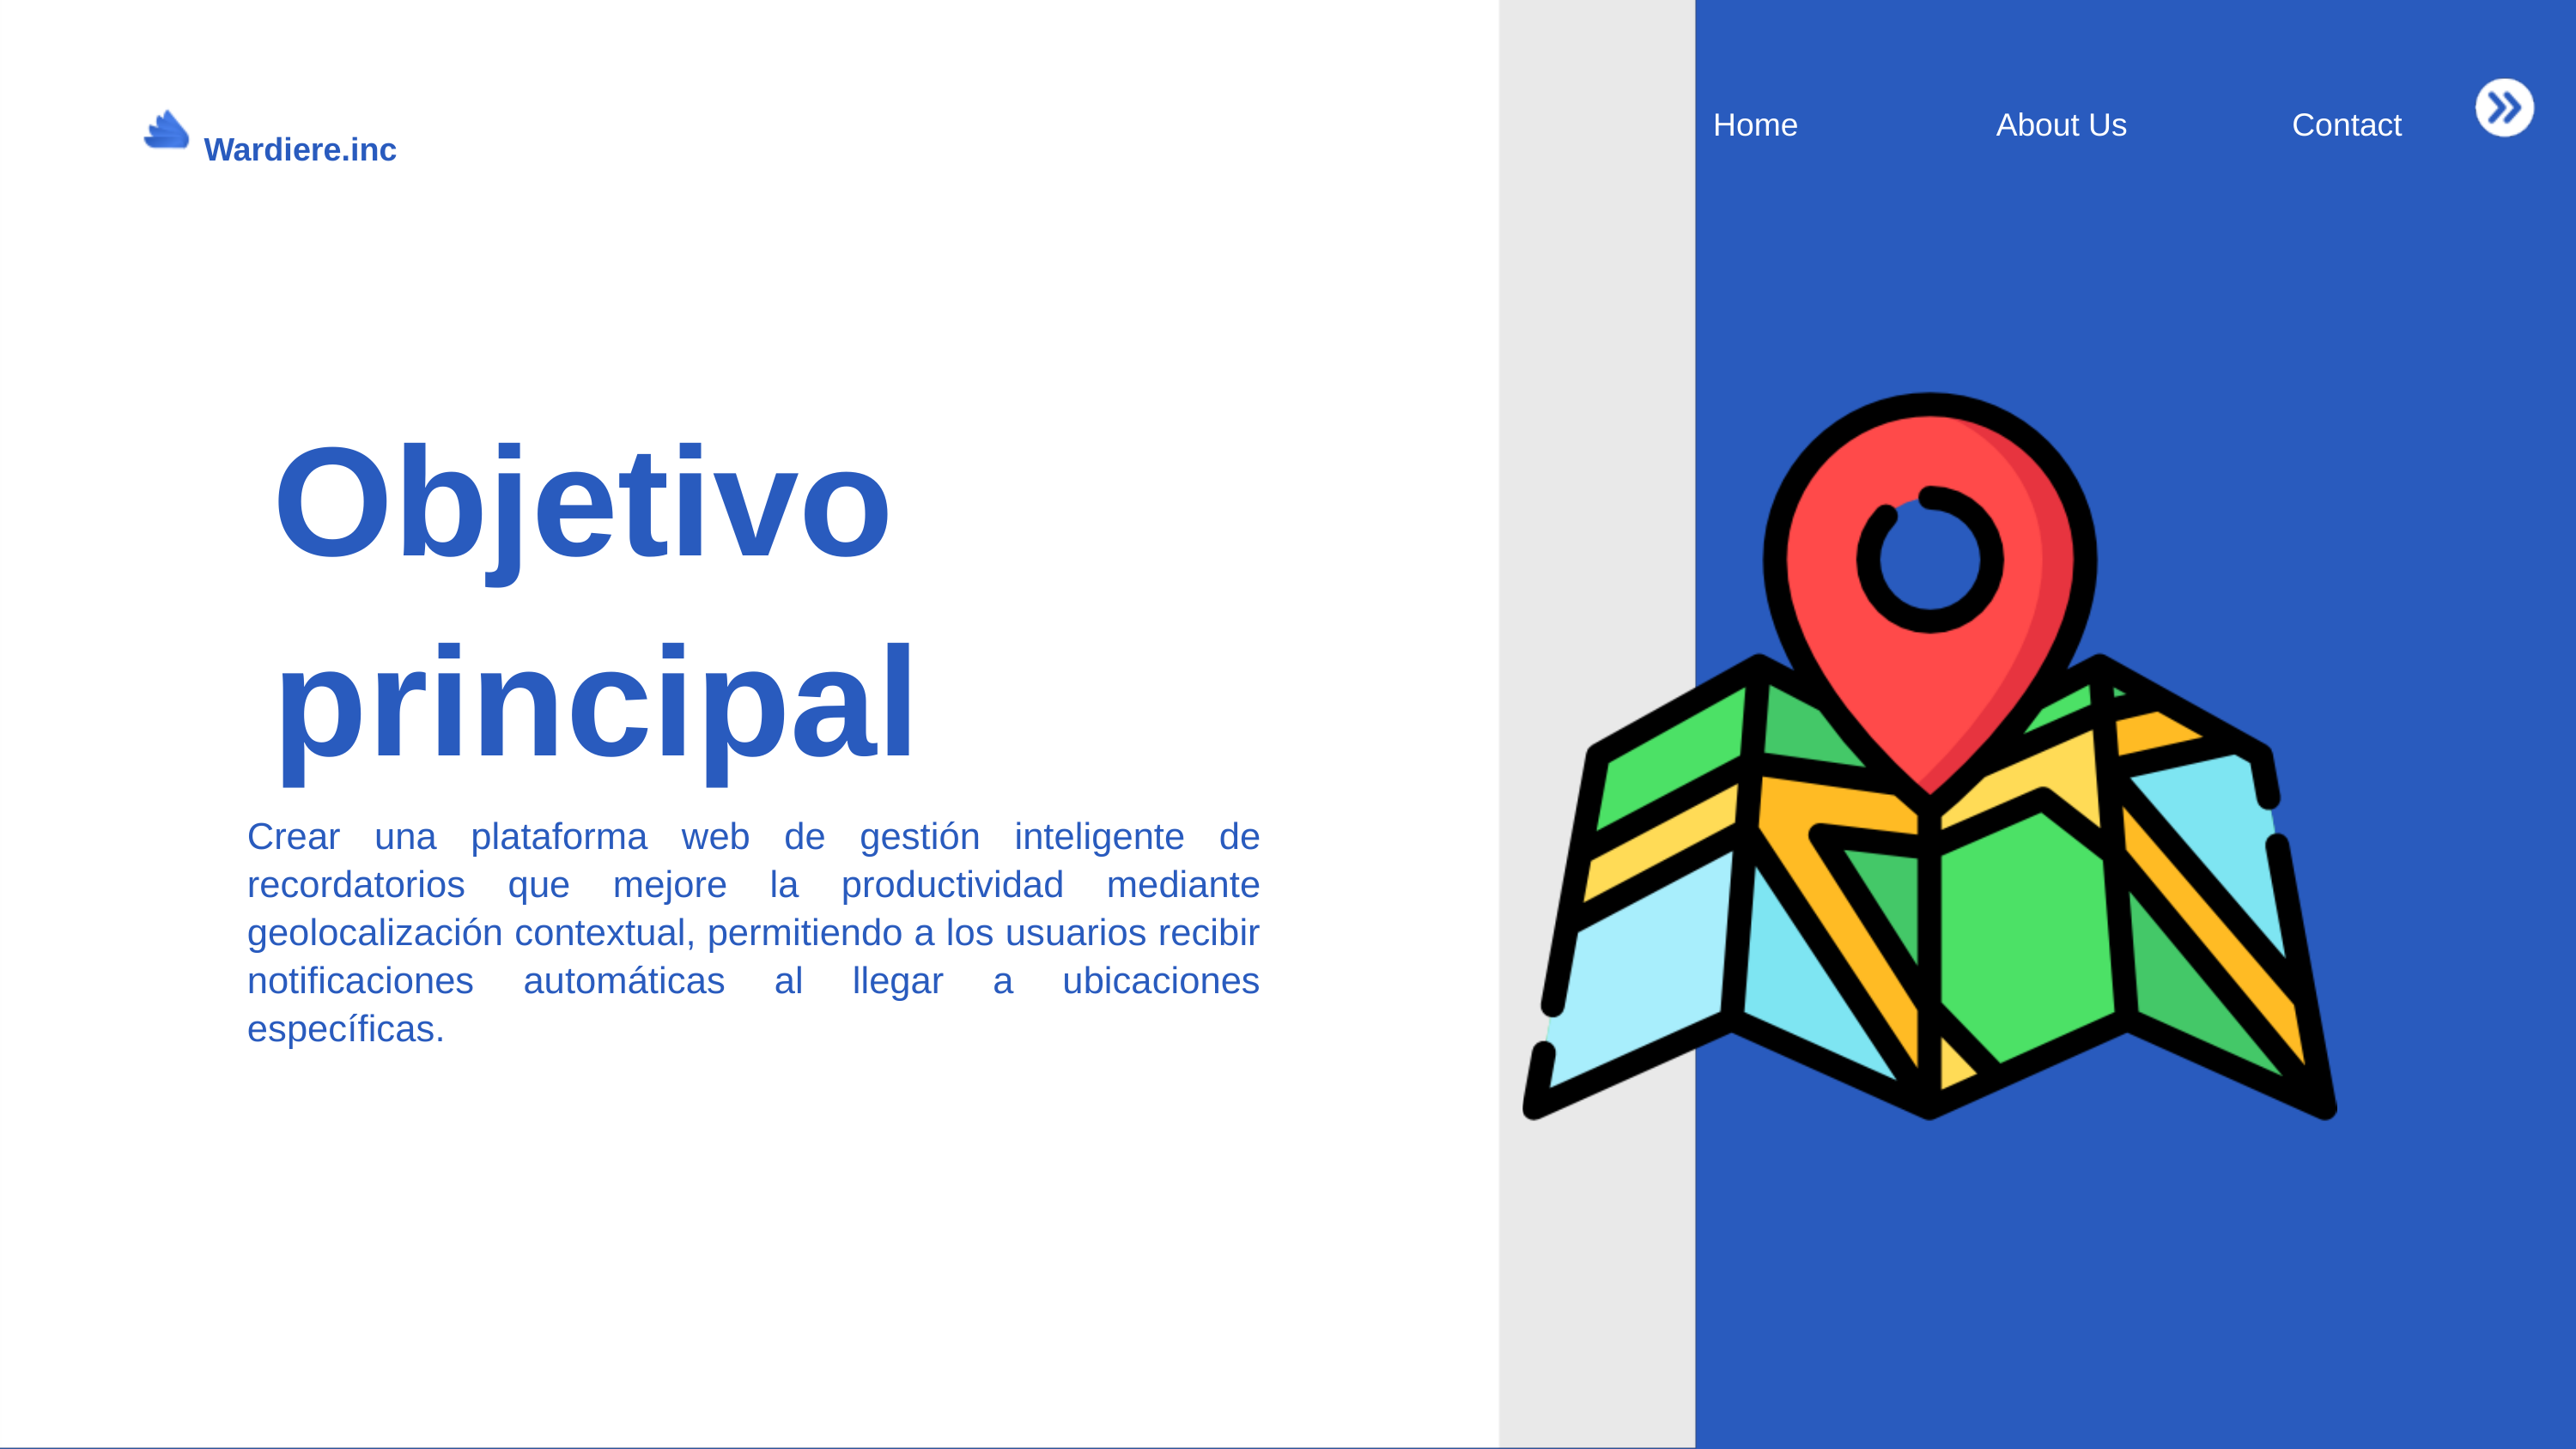

Home
About Us
Contact

Wardiere.inc

Objetivo principal

Crear una plataforma web de gestión inteligente de recordatorios que mejore la productividad mediante geolocalización contextual, permitiendo a los usuarios recibir notificaciones automáticas al llegar a ubicaciones específicas.